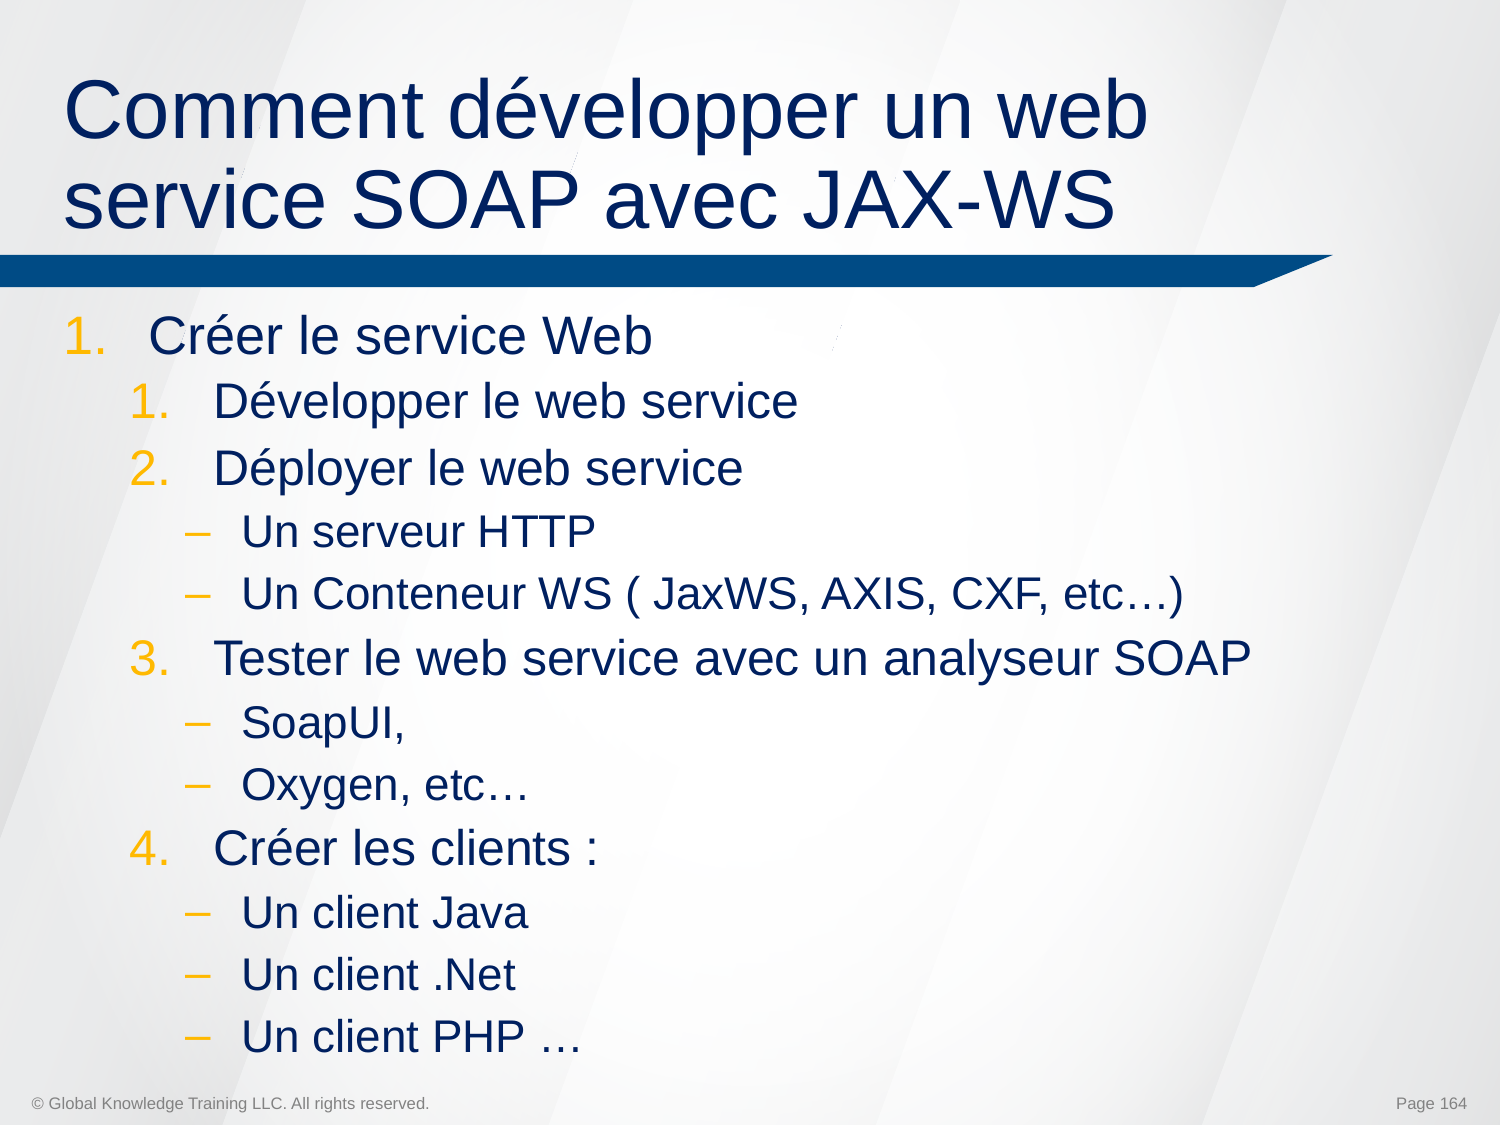

# Comment développer un web service SOAP avec JAX-WS
Créer le service Web
Développer le web service
Déployer le web service
Un serveur HTTP
Un Conteneur WS ( JaxWS, AXIS, CXF, etc…)
Tester le web service avec un analyseur SOAP
SoapUI,
Oxygen, etc…
Créer les clients :
Un client Java
Un client .Net
Un client PHP …